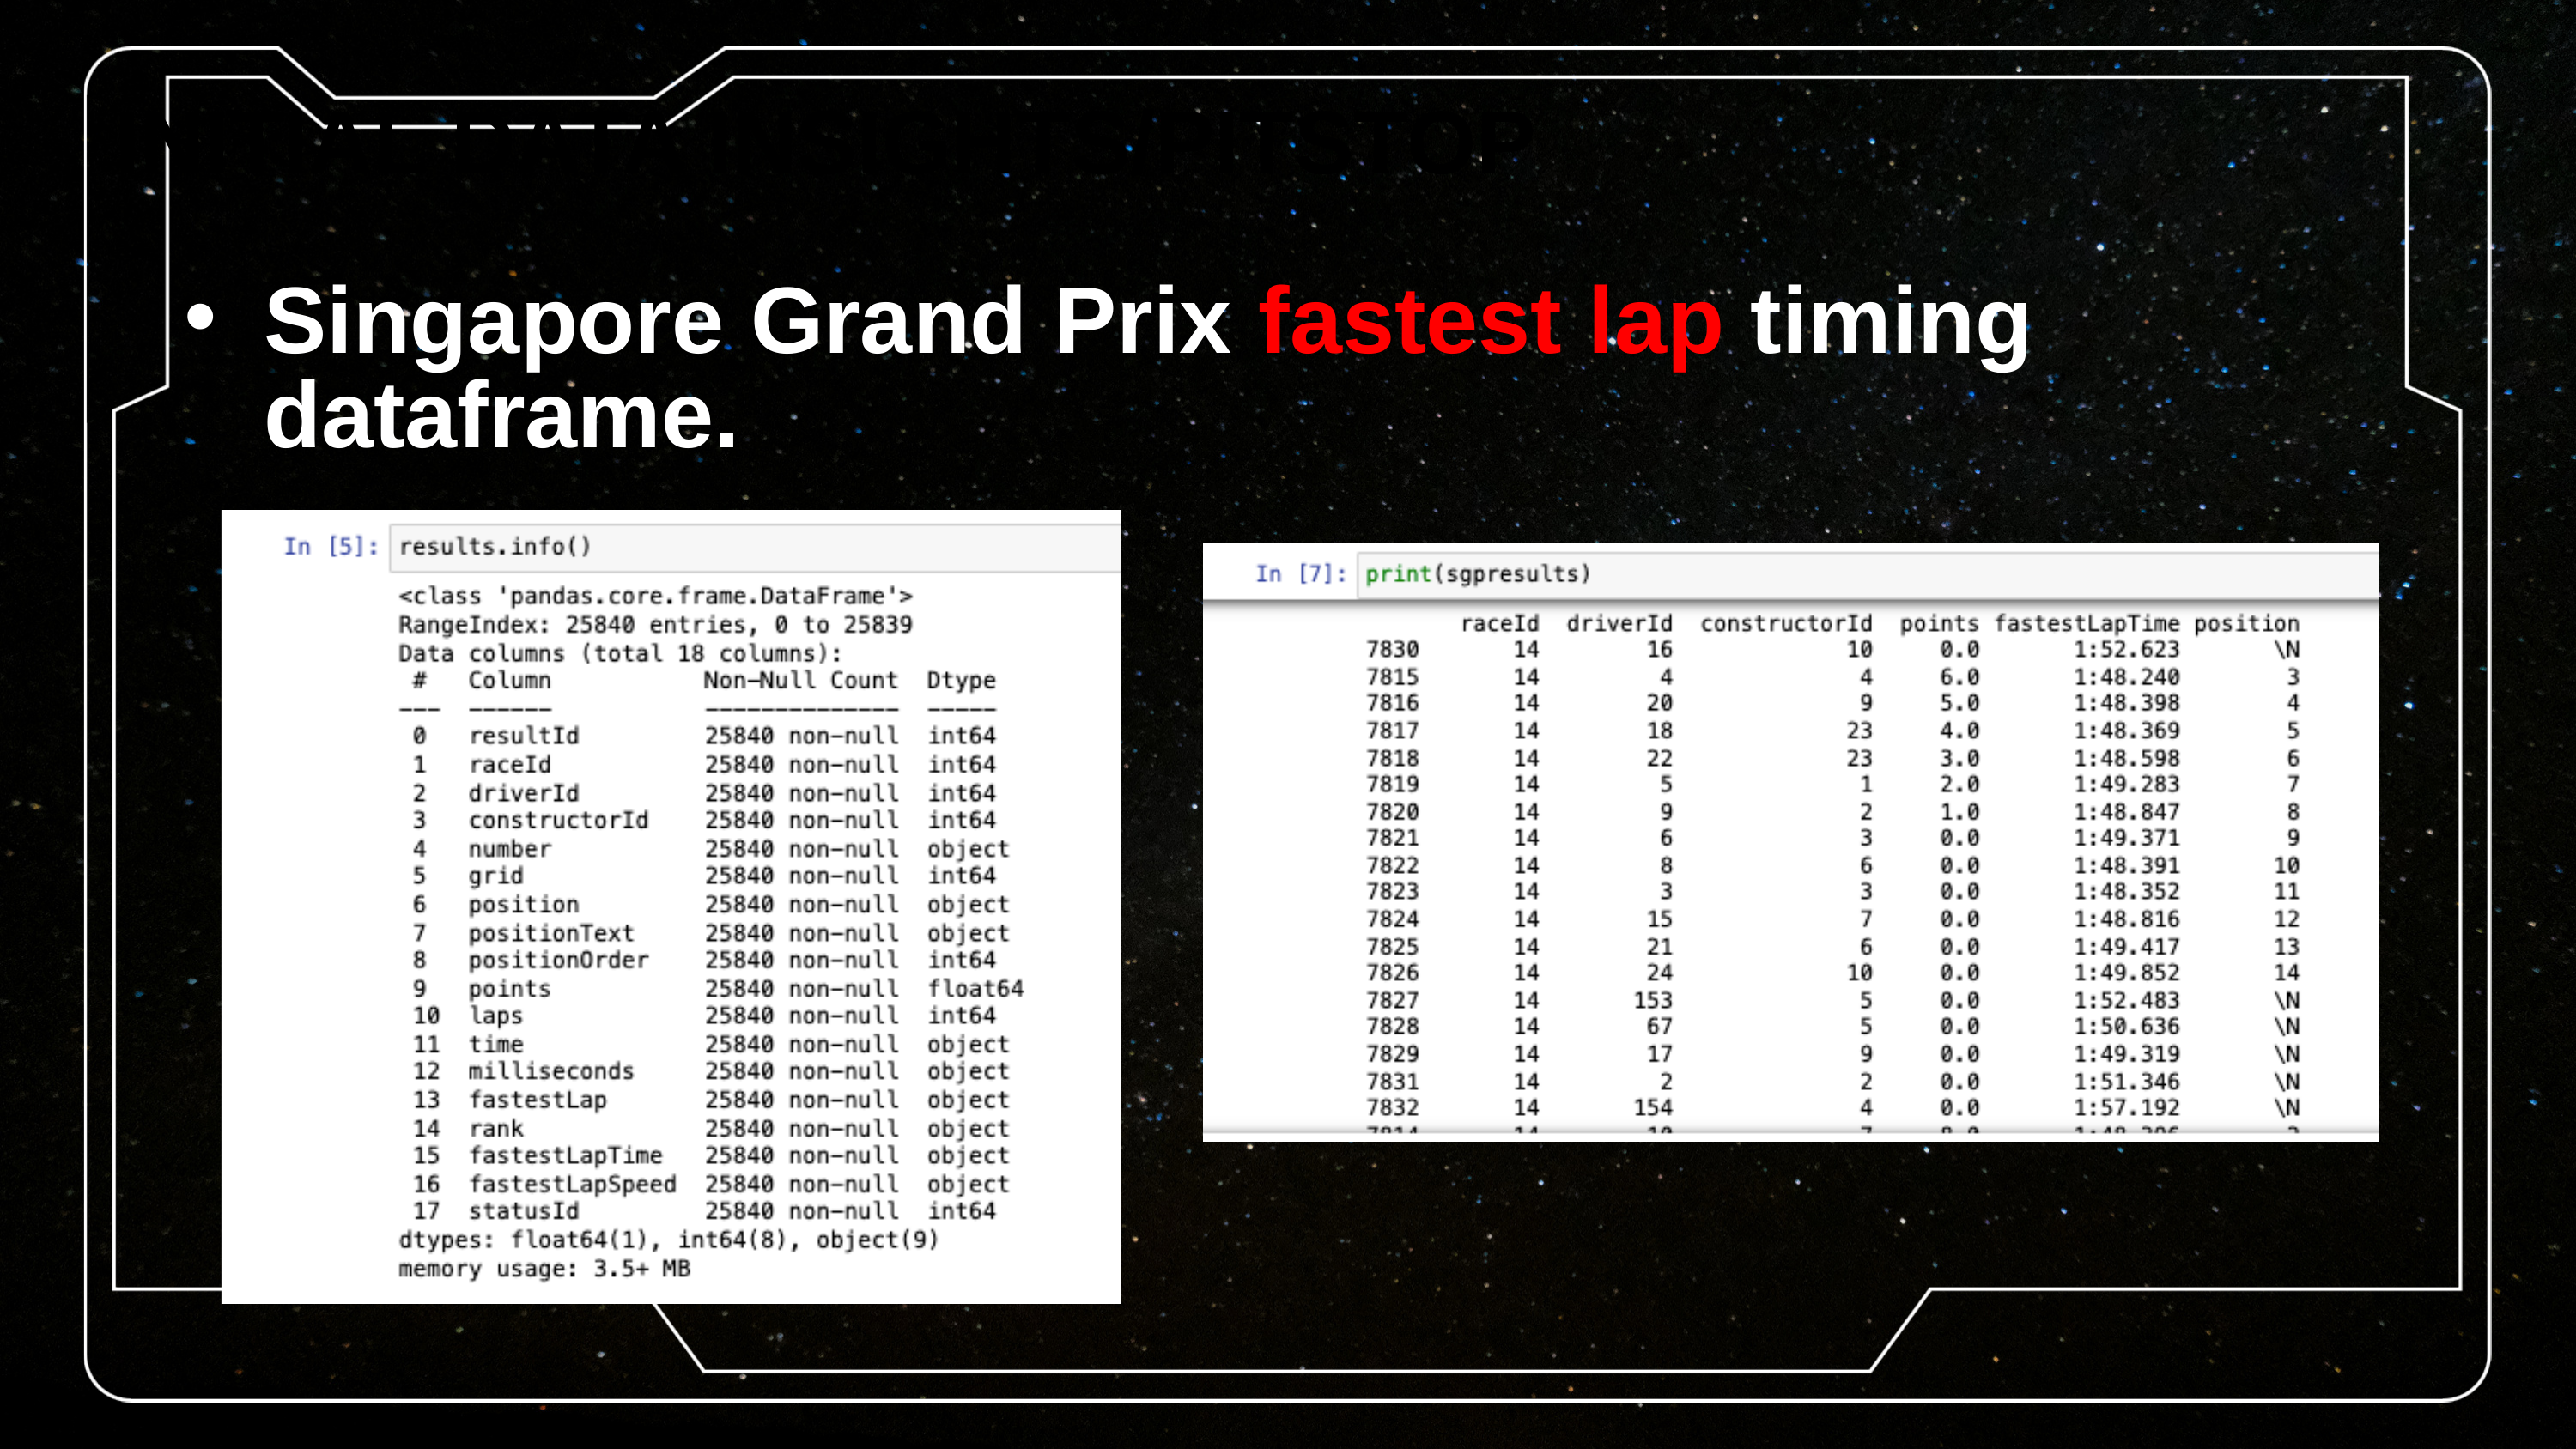

INITIAL DATA INSIGHTS/PITSTOP
Singapore Grand Prix fastest lap timing dataframe.